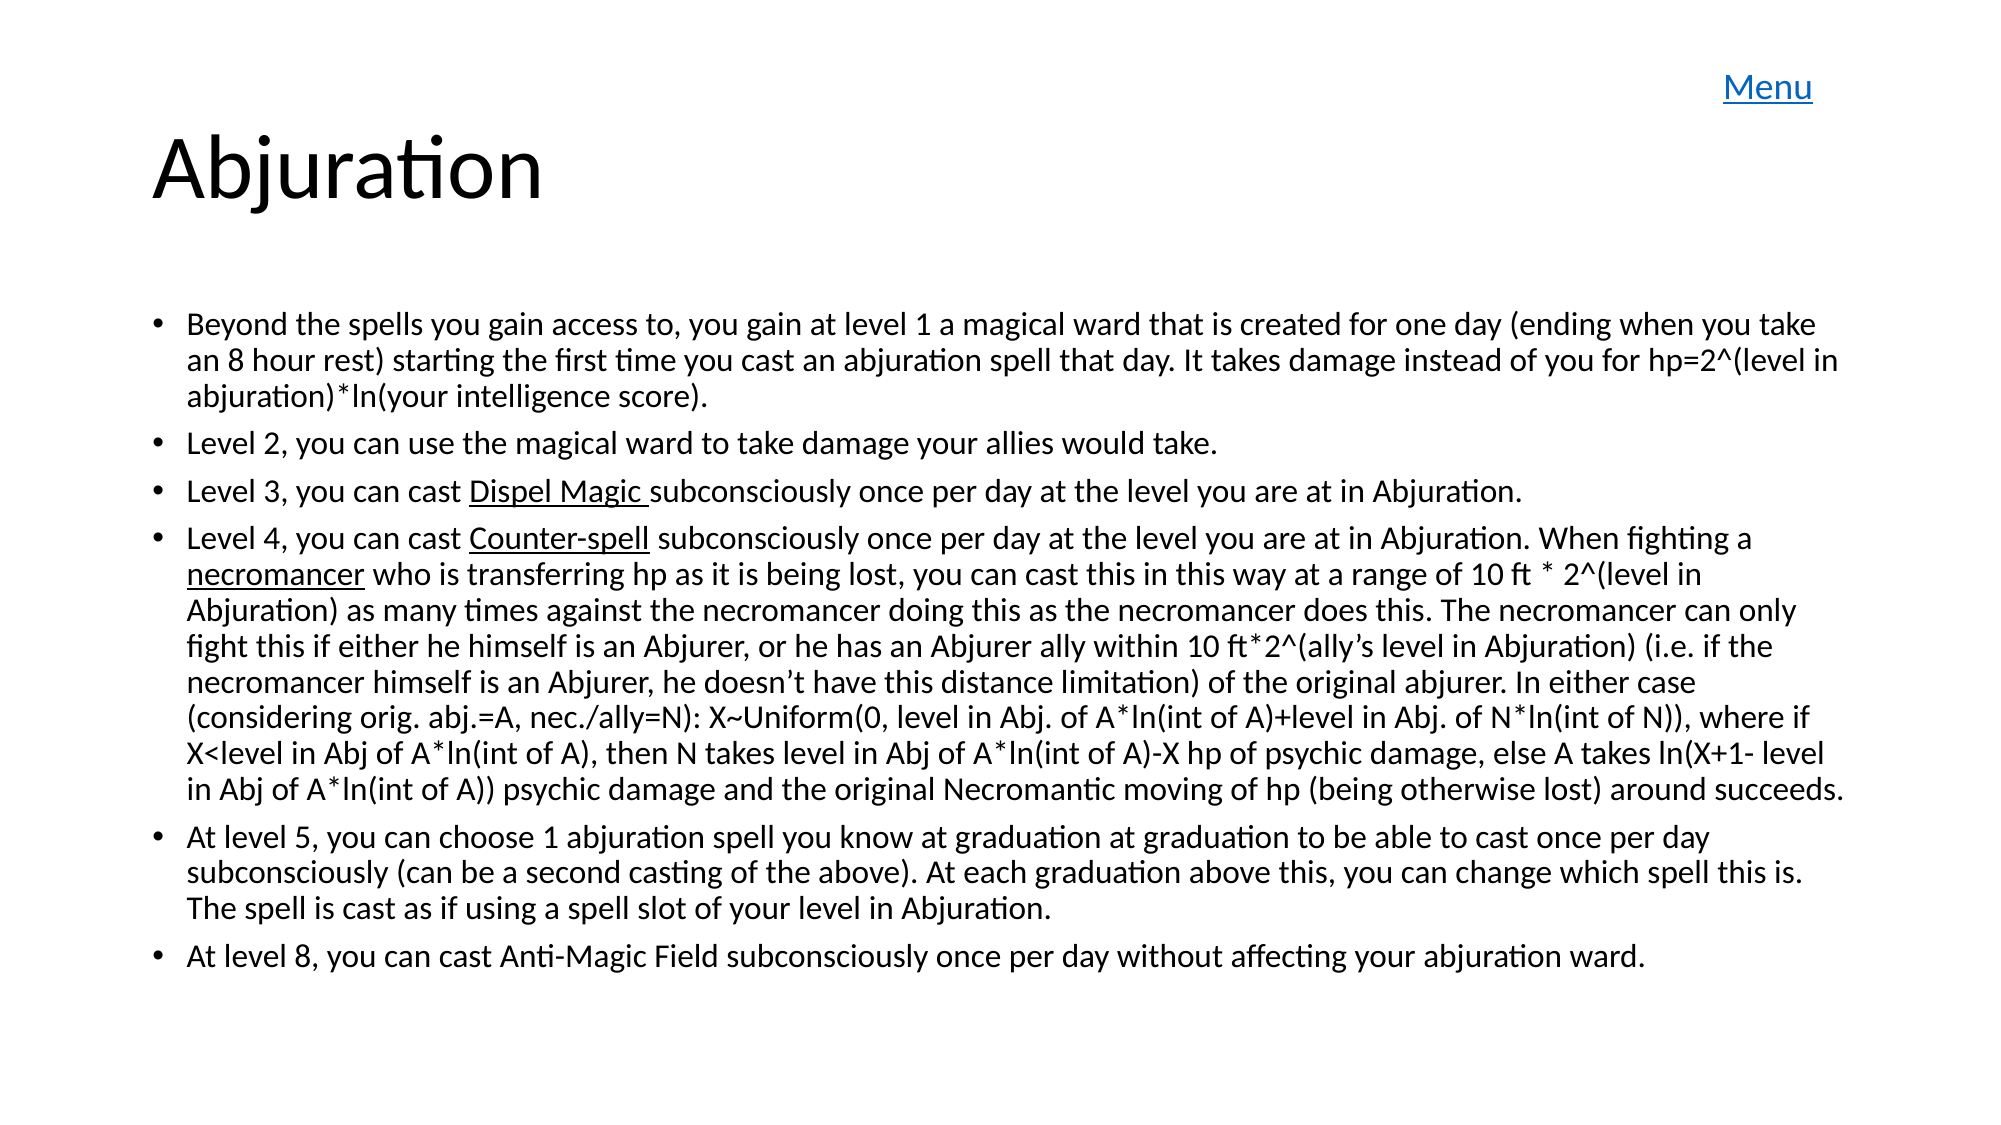

Menu
# Abjuration
Beyond the spells you gain access to, you gain at level 1 a magical ward that is created for one day (ending when you take an 8 hour rest) starting the first time you cast an abjuration spell that day. It takes damage instead of you for hp=2^(level in abjuration)*ln(your intelligence score).
Level 2, you can use the magical ward to take damage your allies would take.
Level 3, you can cast Dispel Magic subconsciously once per day at the level you are at in Abjuration.
Level 4, you can cast Counter-spell subconsciously once per day at the level you are at in Abjuration. When fighting a necromancer who is transferring hp as it is being lost, you can cast this in this way at a range of 10 ft * 2^(level in Abjuration) as many times against the necromancer doing this as the necromancer does this. The necromancer can only fight this if either he himself is an Abjurer, or he has an Abjurer ally within 10 ft*2^(ally’s level in Abjuration) (i.e. if the necromancer himself is an Abjurer, he doesn’t have this distance limitation) of the original abjurer. In either case (considering orig. abj.=A, nec./ally=N): X~Uniform(0, level in Abj. of A*ln(int of A)+level in Abj. of N*ln(int of N)), where if X<level in Abj of A*ln(int of A), then N takes level in Abj of A*ln(int of A)-X hp of psychic damage, else A takes ln(X+1- level in Abj of A*ln(int of A)) psychic damage and the original Necromantic moving of hp (being otherwise lost) around succeeds.
At level 5, you can choose 1 abjuration spell you know at graduation at graduation to be able to cast once per day subconsciously (can be a second casting of the above). At each graduation above this, you can change which spell this is. The spell is cast as if using a spell slot of your level in Abjuration.
At level 8, you can cast Anti-Magic Field subconsciously once per day without affecting your abjuration ward.